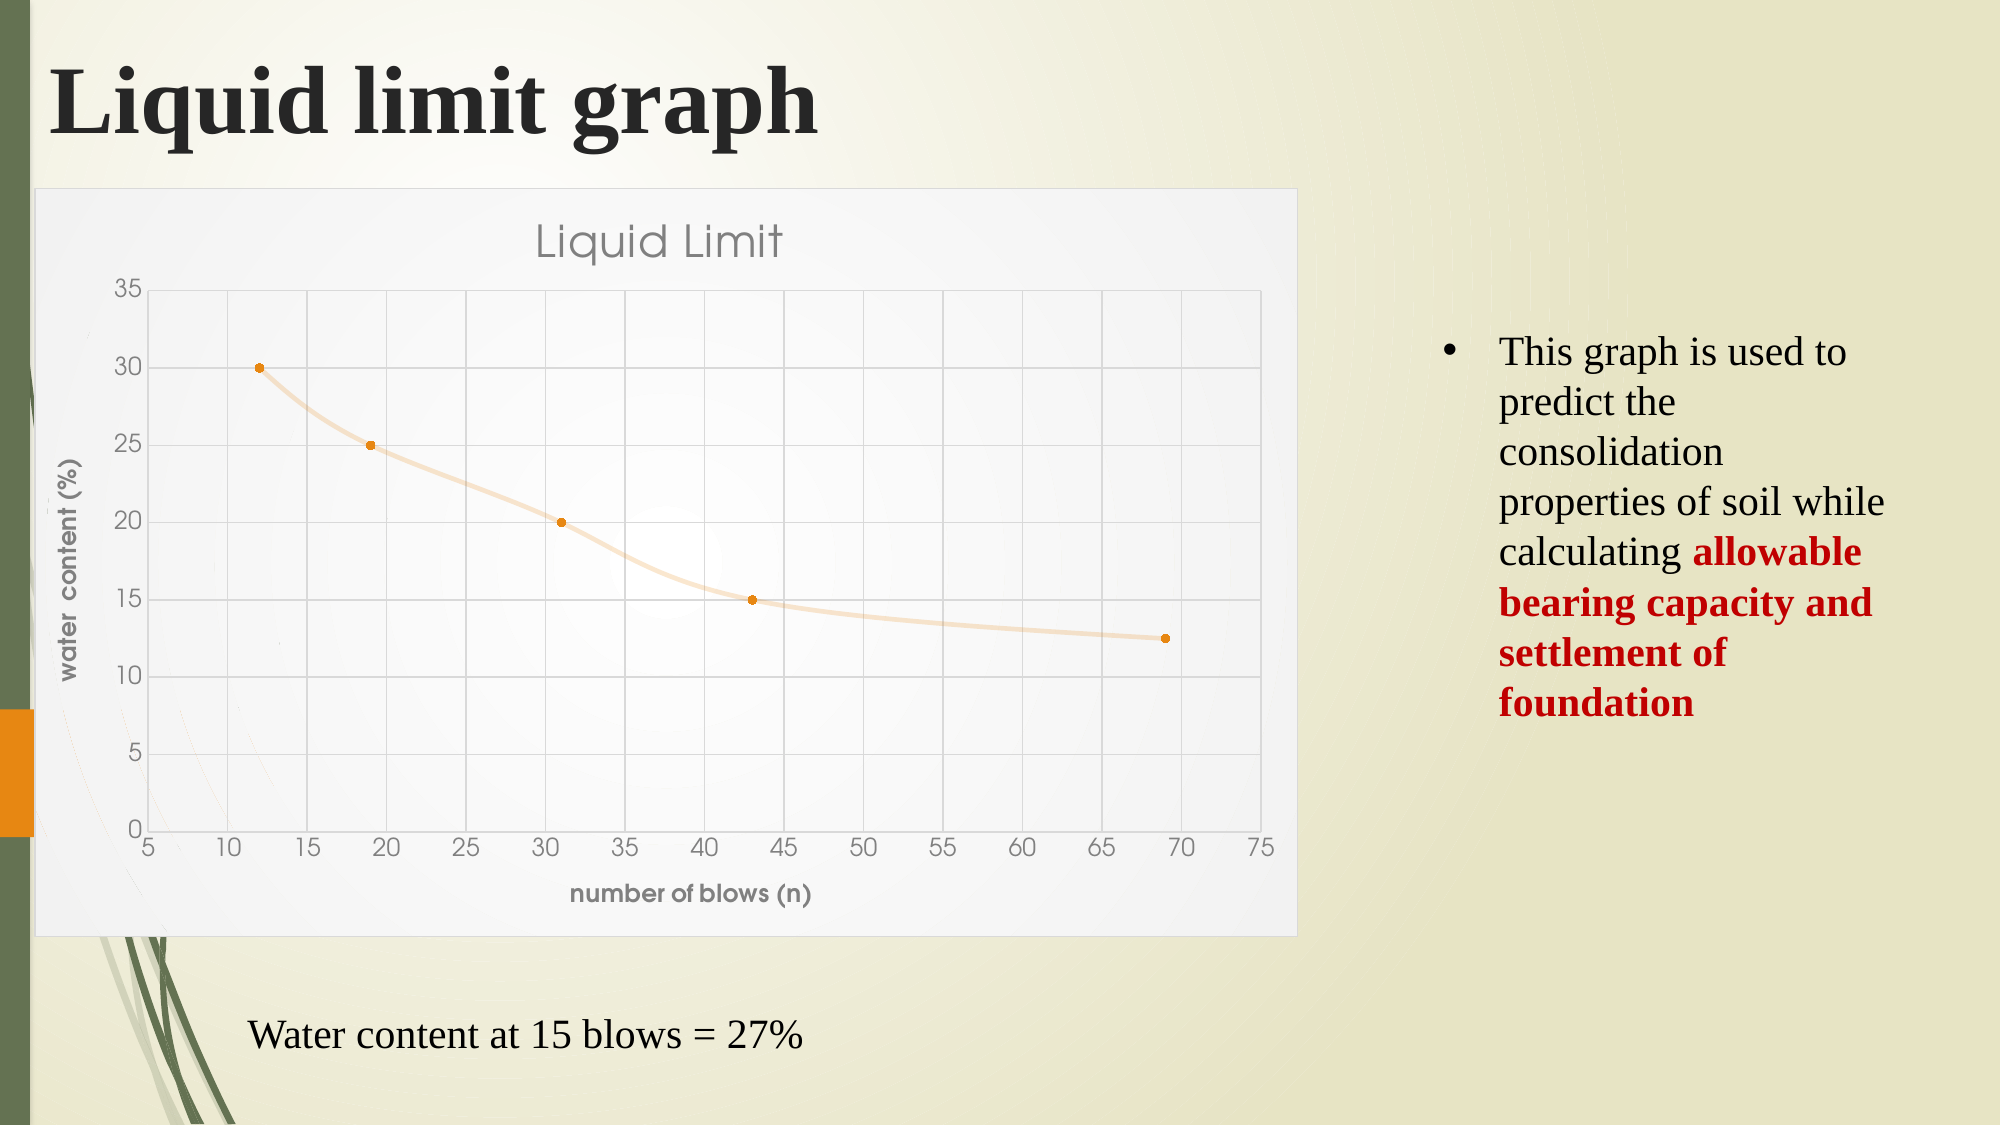

# Liquid limit graph

### Chart: Liquid Limit

| Category | % |
|---|---|
This graph is used to predict the consolidation properties of soil while calculating allowable bearing capacity and settlement of foundation
Water content at 15 blows = 27%